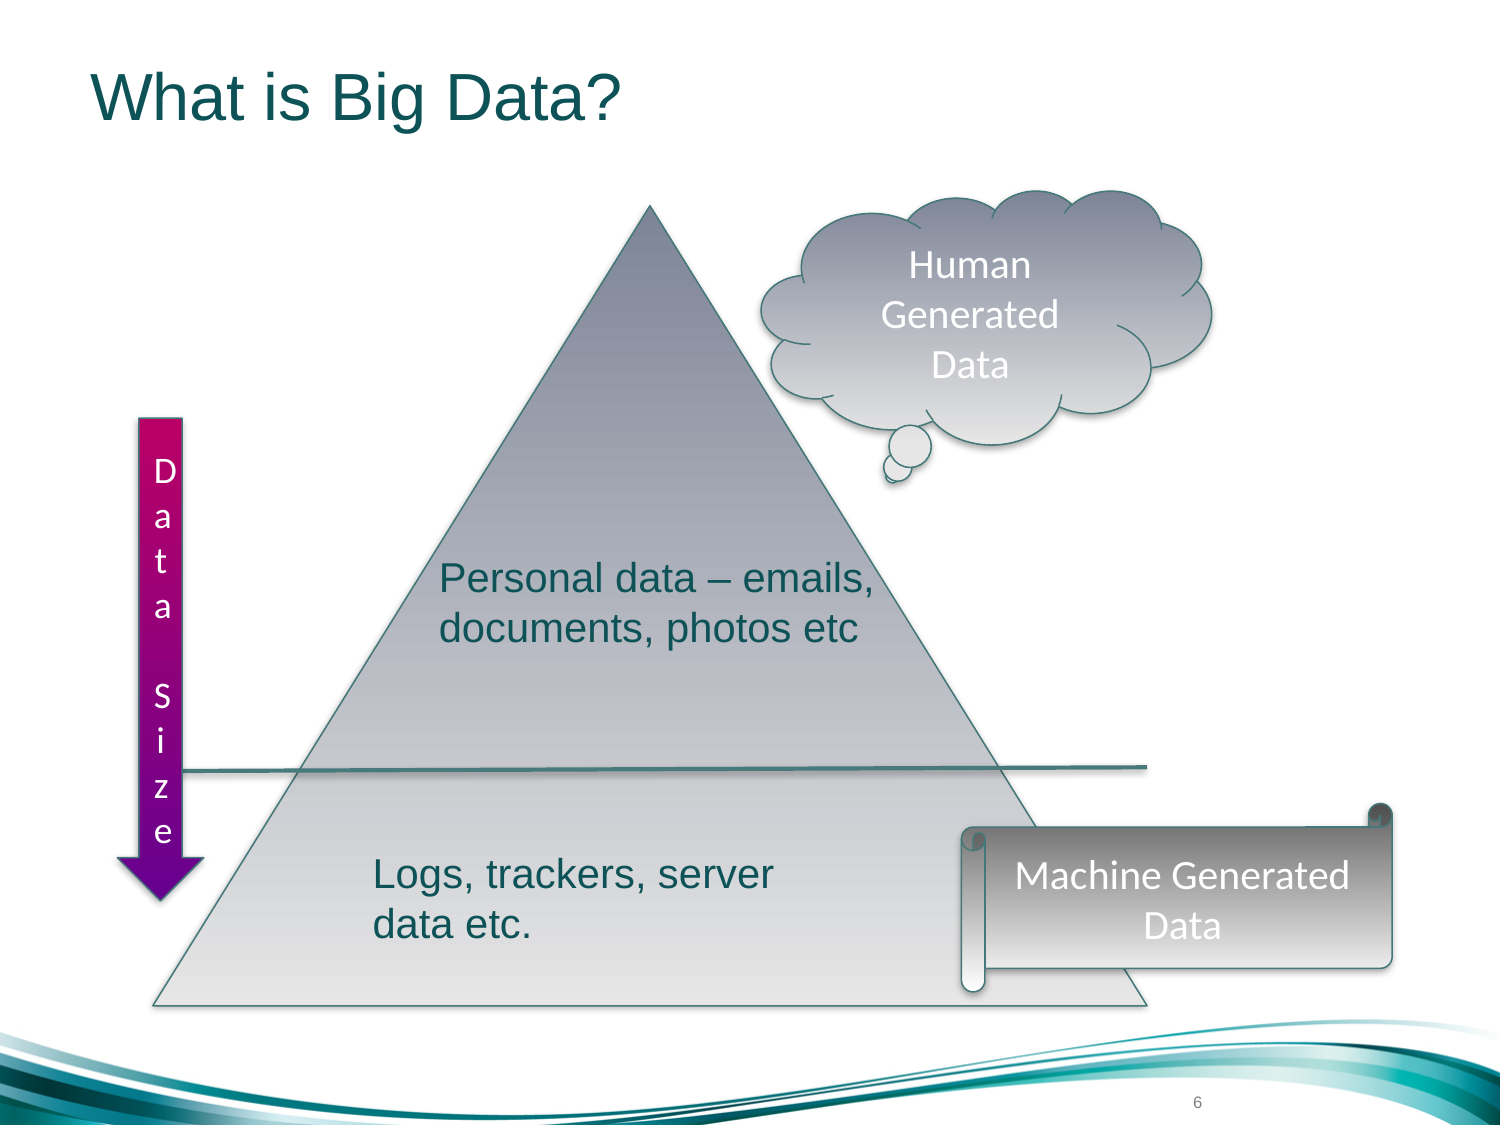

# What is Big Data?
Human Generated Data

Data Size
Personal data – emails, documents, photos etc
Machine Generated Data
Logs, trackers, server data etc.
6